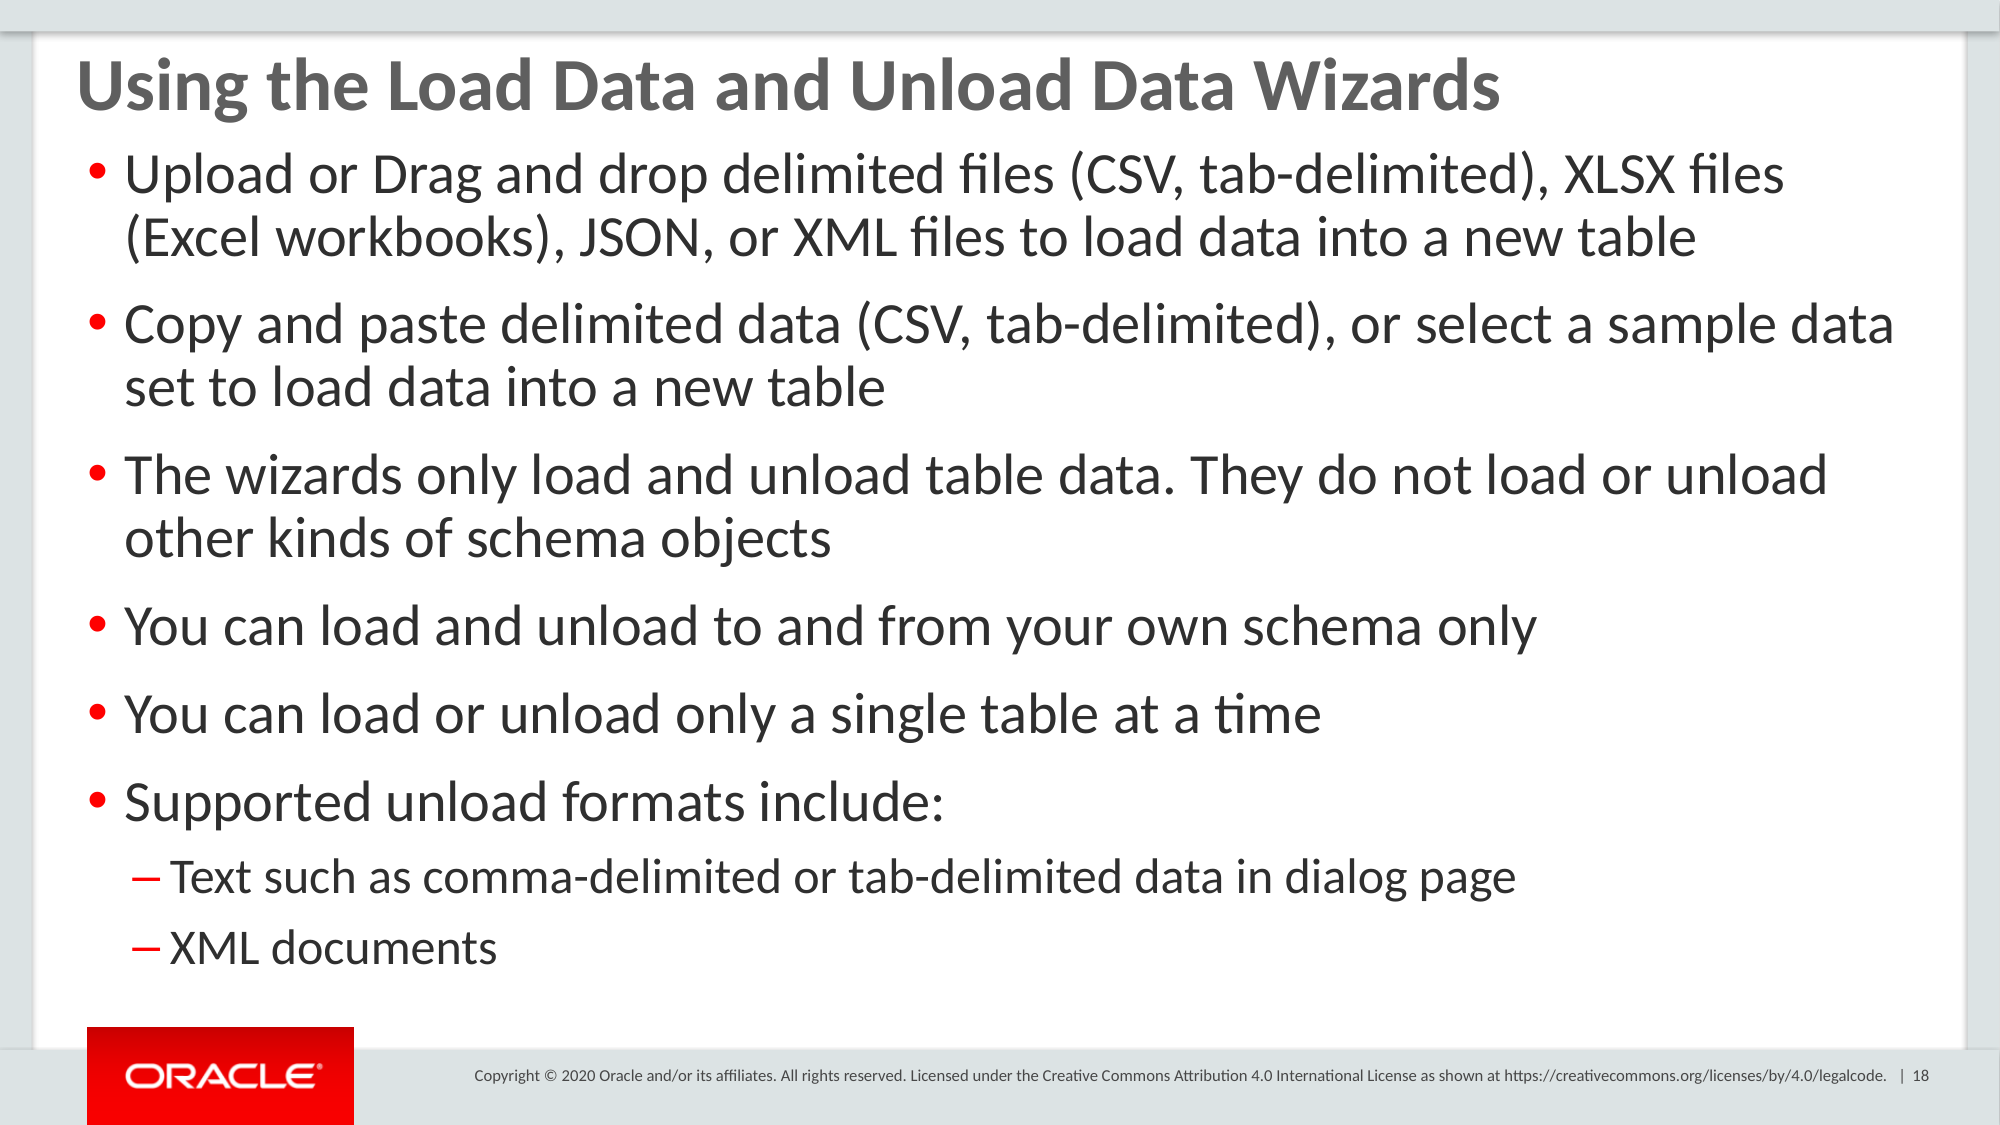

Using the Load Data and Unload Data Wizards
Upload or Drag and drop delimited files (CSV, tab-delimited), XLSX files (Excel workbooks), JSON, or XML files to load data into a new table
Copy and paste delimited data (CSV, tab-delimited), or select a sample data set to load data into a new table
The wizards only load and unload table data. They do not load or unload other kinds of schema objects
You can load and unload to and from your own schema only
You can load or unload only a single table at a time
Supported unload formats include:
Text such as comma-delimited or tab-delimited data in dialog page
XML documents